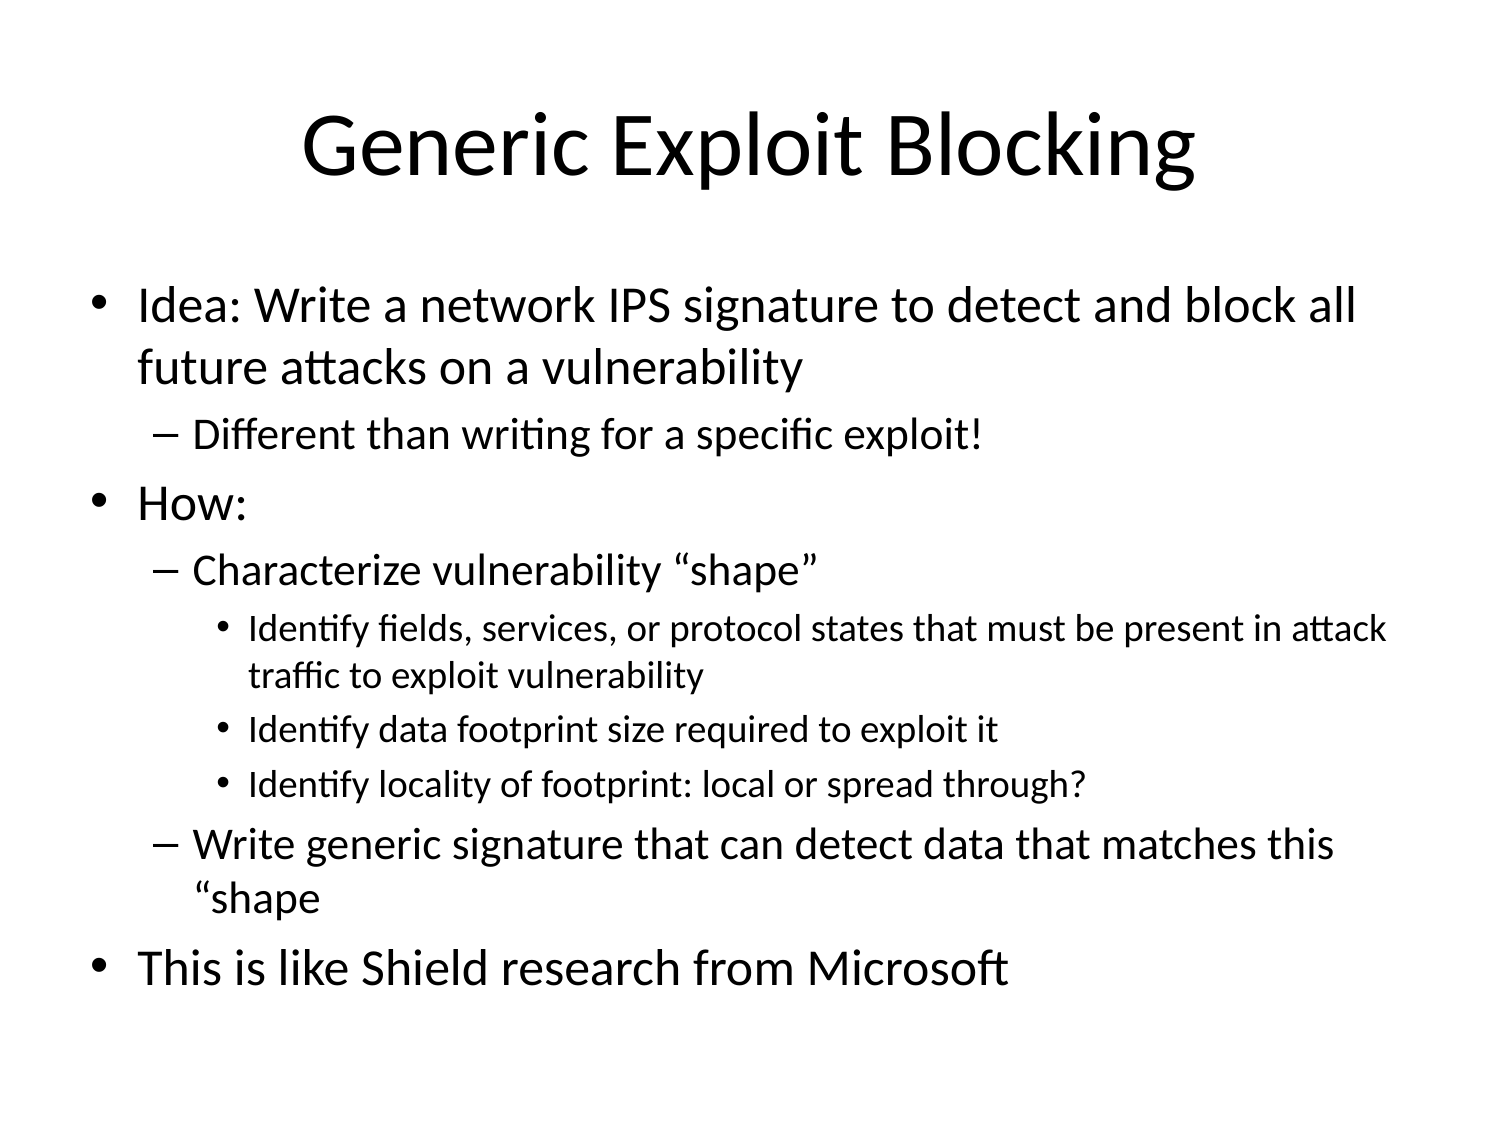

# Generic Exploit Blocking
Idea: Write a network IPS signature to detect and block all future attacks on a vulnerability
Different than writing for a specific exploit!
How:
Characterize vulnerability “shape”
Identify fields, services, or protocol states that must be present in attack traffic to exploit vulnerability
Identify data footprint size required to exploit it
Identify locality of footprint: local or spread through?
Write generic signature that can detect data that matches this “shape
This is like Shield research from Microsoft